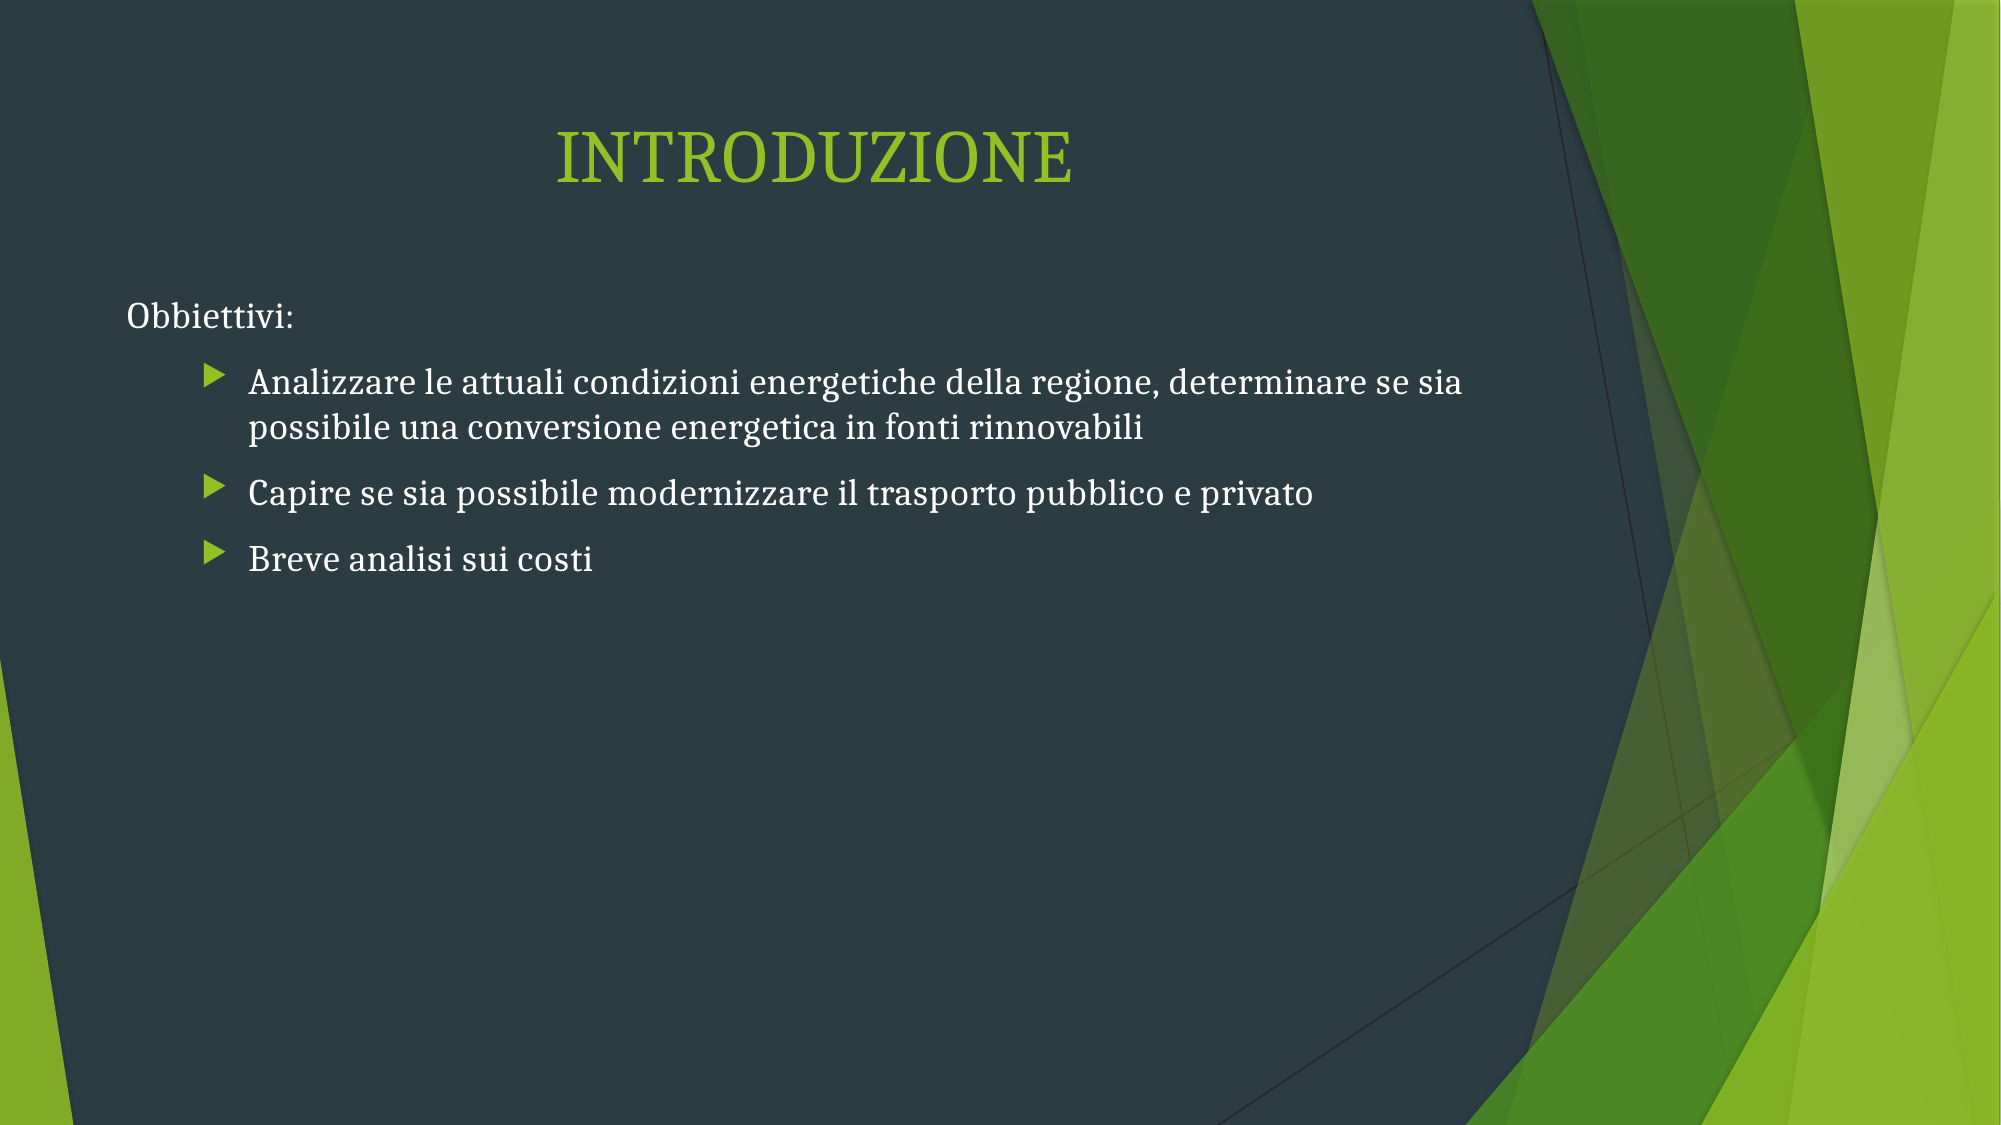

# INTRODUZIONE
Obbiettivi:
Analizzare le attuali condizioni energetiche della regione, determinare se sia possibile una conversione energetica in fonti rinnovabili
Capire se sia possibile modernizzare il trasporto pubblico e privato
Breve analisi sui costi